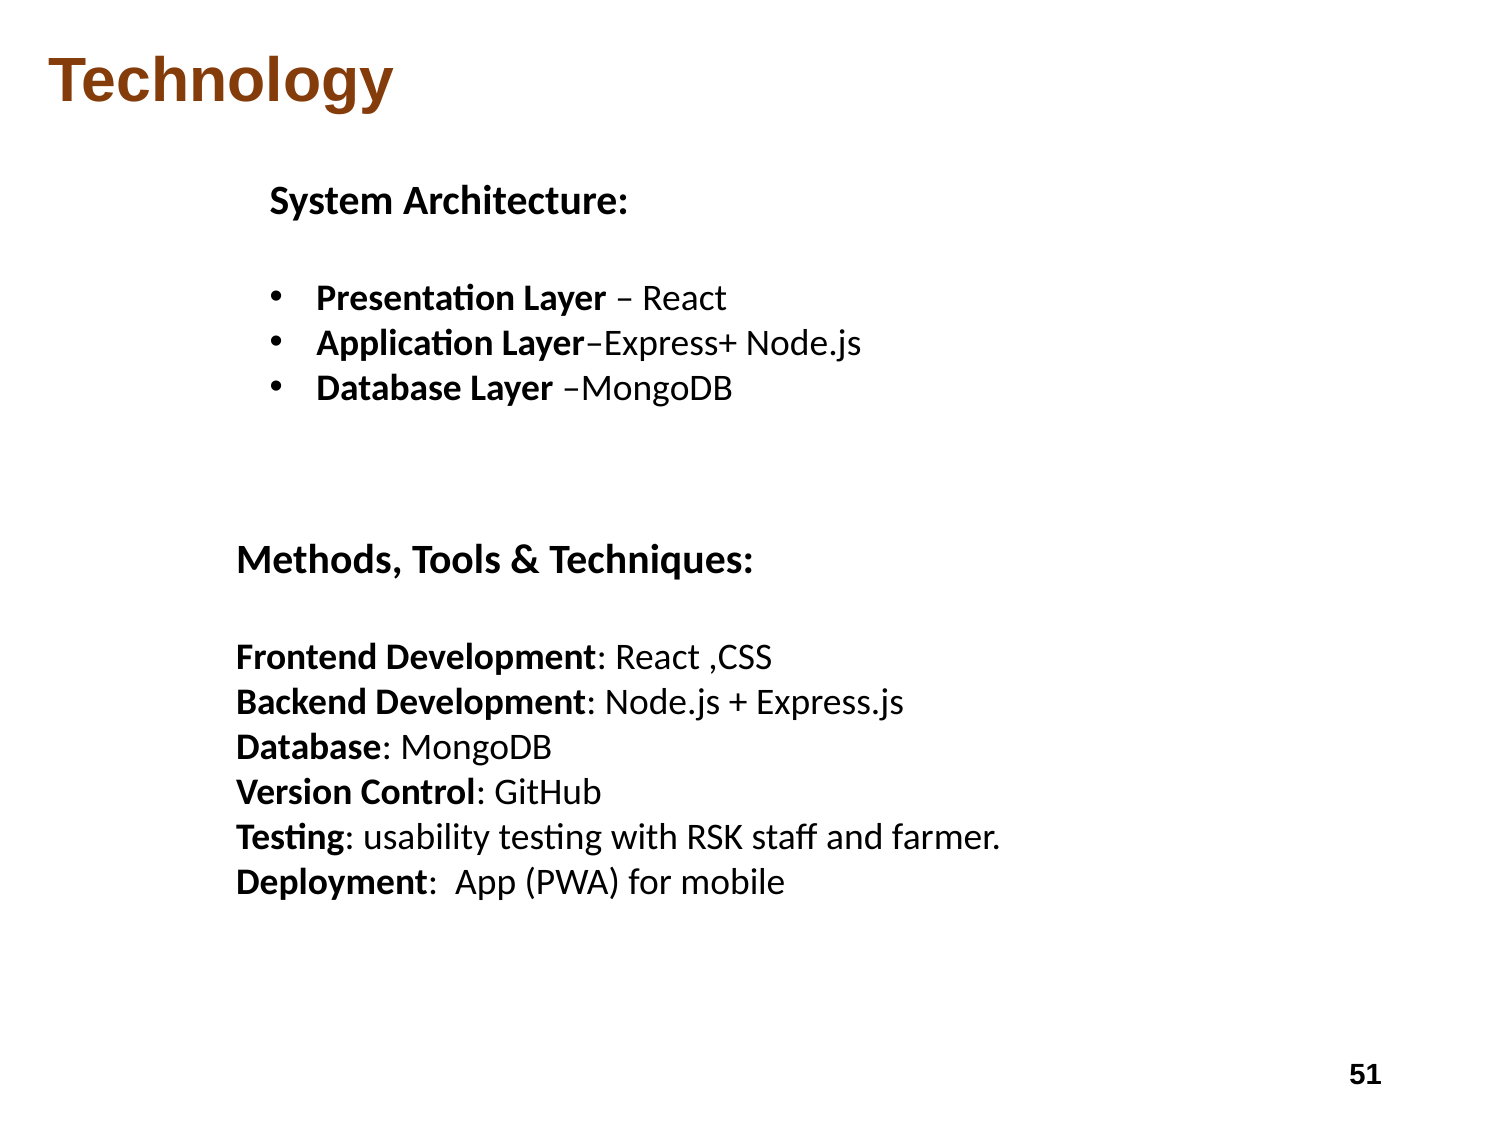

# Technology

System Architecture:

Presentation Layer – React
Application Layer–Express+ Node.js
Database Layer –MongoDB

Methods, Tools & Techniques:

Frontend Development: React ,CSS
Backend Development: Node.js + Express.js
Database: MongoDB
Version Control: GitHub
Testing: usability testing with RSK staff and farmer.
Deployment:  App (PWA) for mobile
51